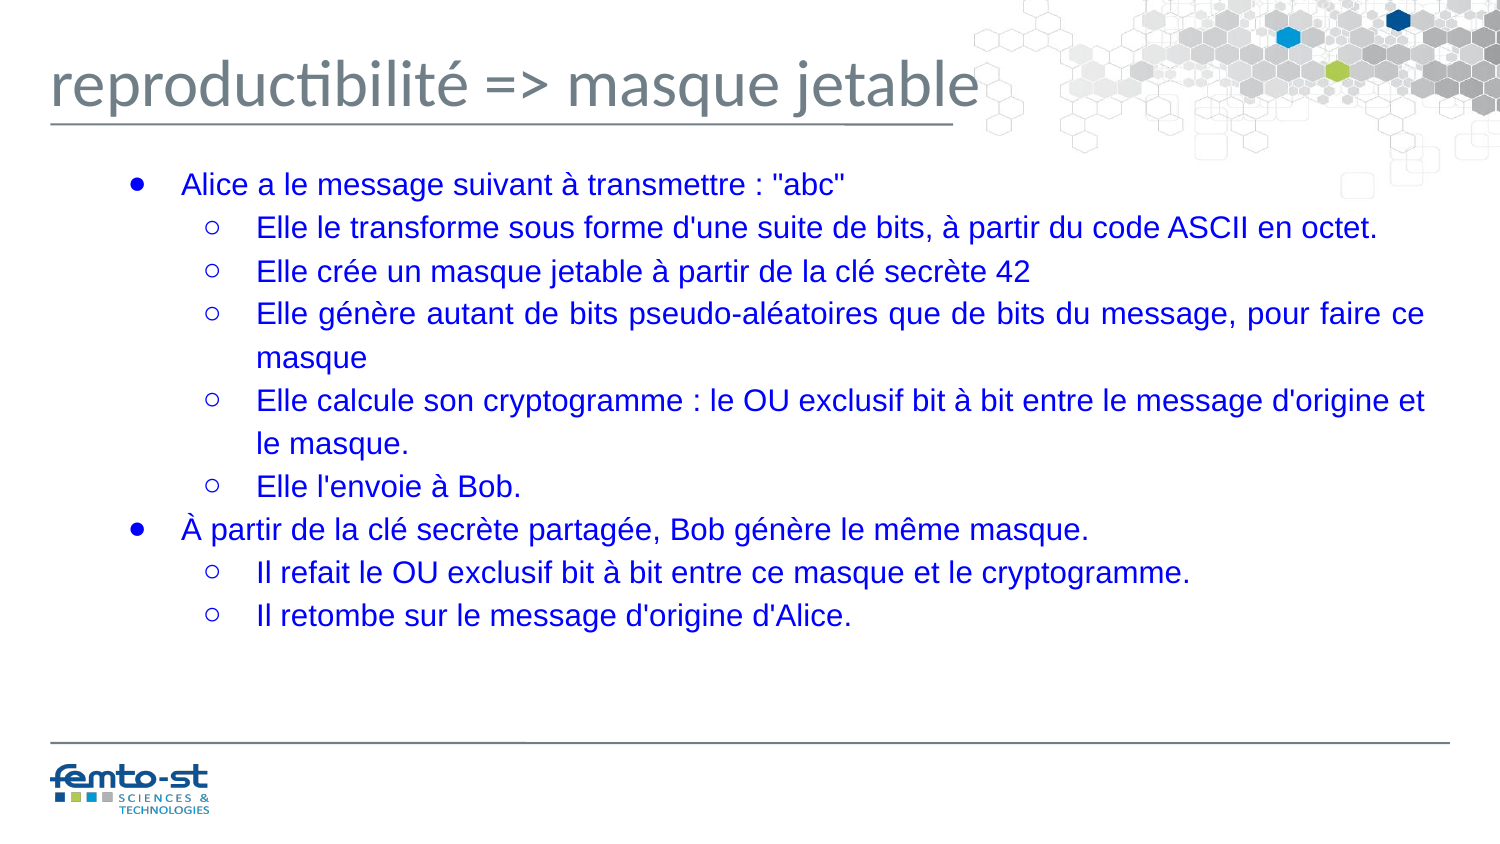

reproductibilité => masque jetable
Alice a le message suivant à transmettre : "abc"
Elle le transforme sous forme d'une suite de bits, à partir du code ASCII en octet.
Elle crée un masque jetable à partir de la clé secrète 42
Elle génère autant de bits pseudo-aléatoires que de bits du message, pour faire ce masque
Elle calcule son cryptogramme : le OU exclusif bit à bit entre le message d'origine et le masque.
Elle l'envoie à Bob.
À partir de la clé secrète partagée, Bob génère le même masque.
Il refait le OU exclusif bit à bit entre ce masque et le cryptogramme.
Il retombe sur le message d'origine d'Alice.